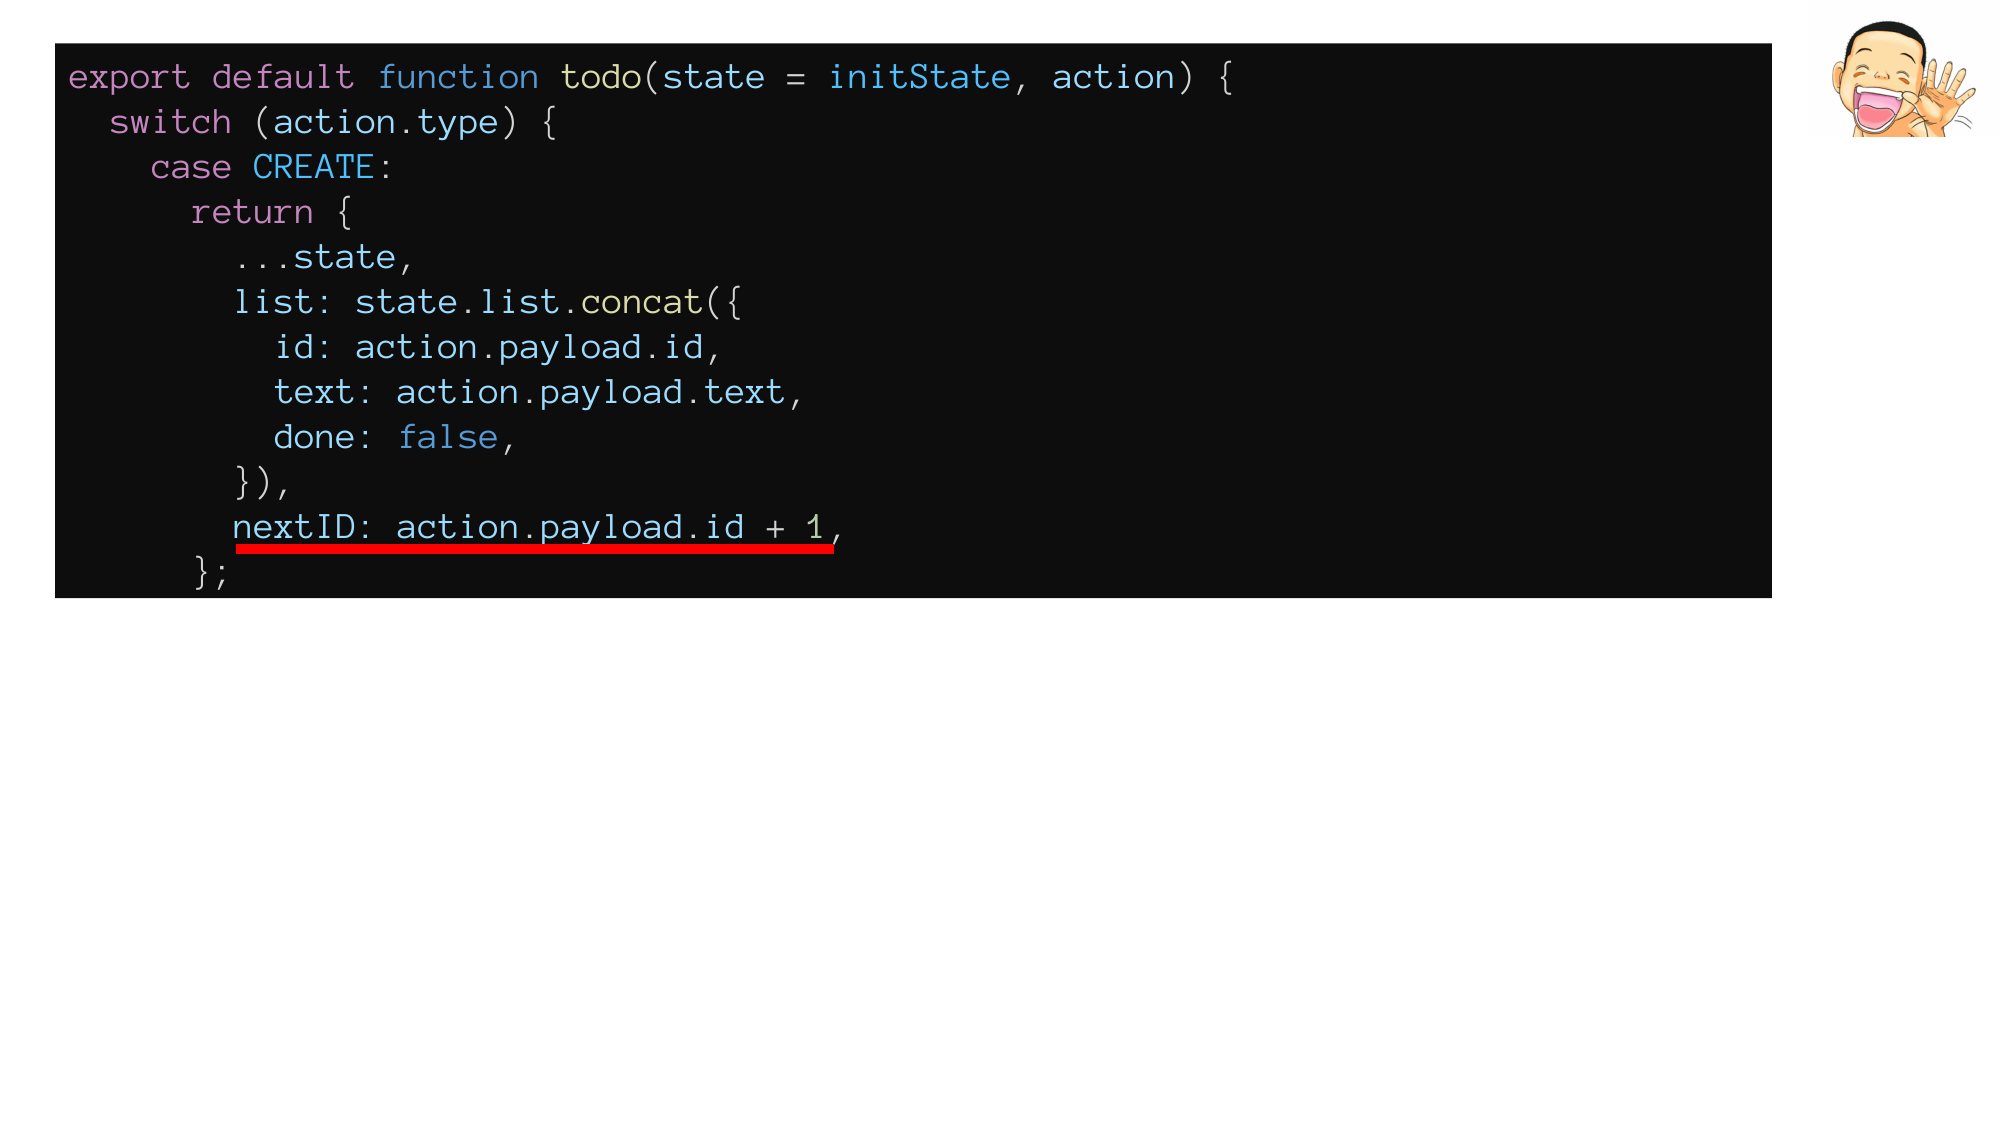

export default function todo(state = initState, action) {
  switch (action.type) {
    case CREATE:
      return {
        ...state,
        list: state.list.concat({
          id: action.payload.id,
          text: action.payload.text,
          done: false,
        }),
        nextID: action.payload.id + 1,
      };